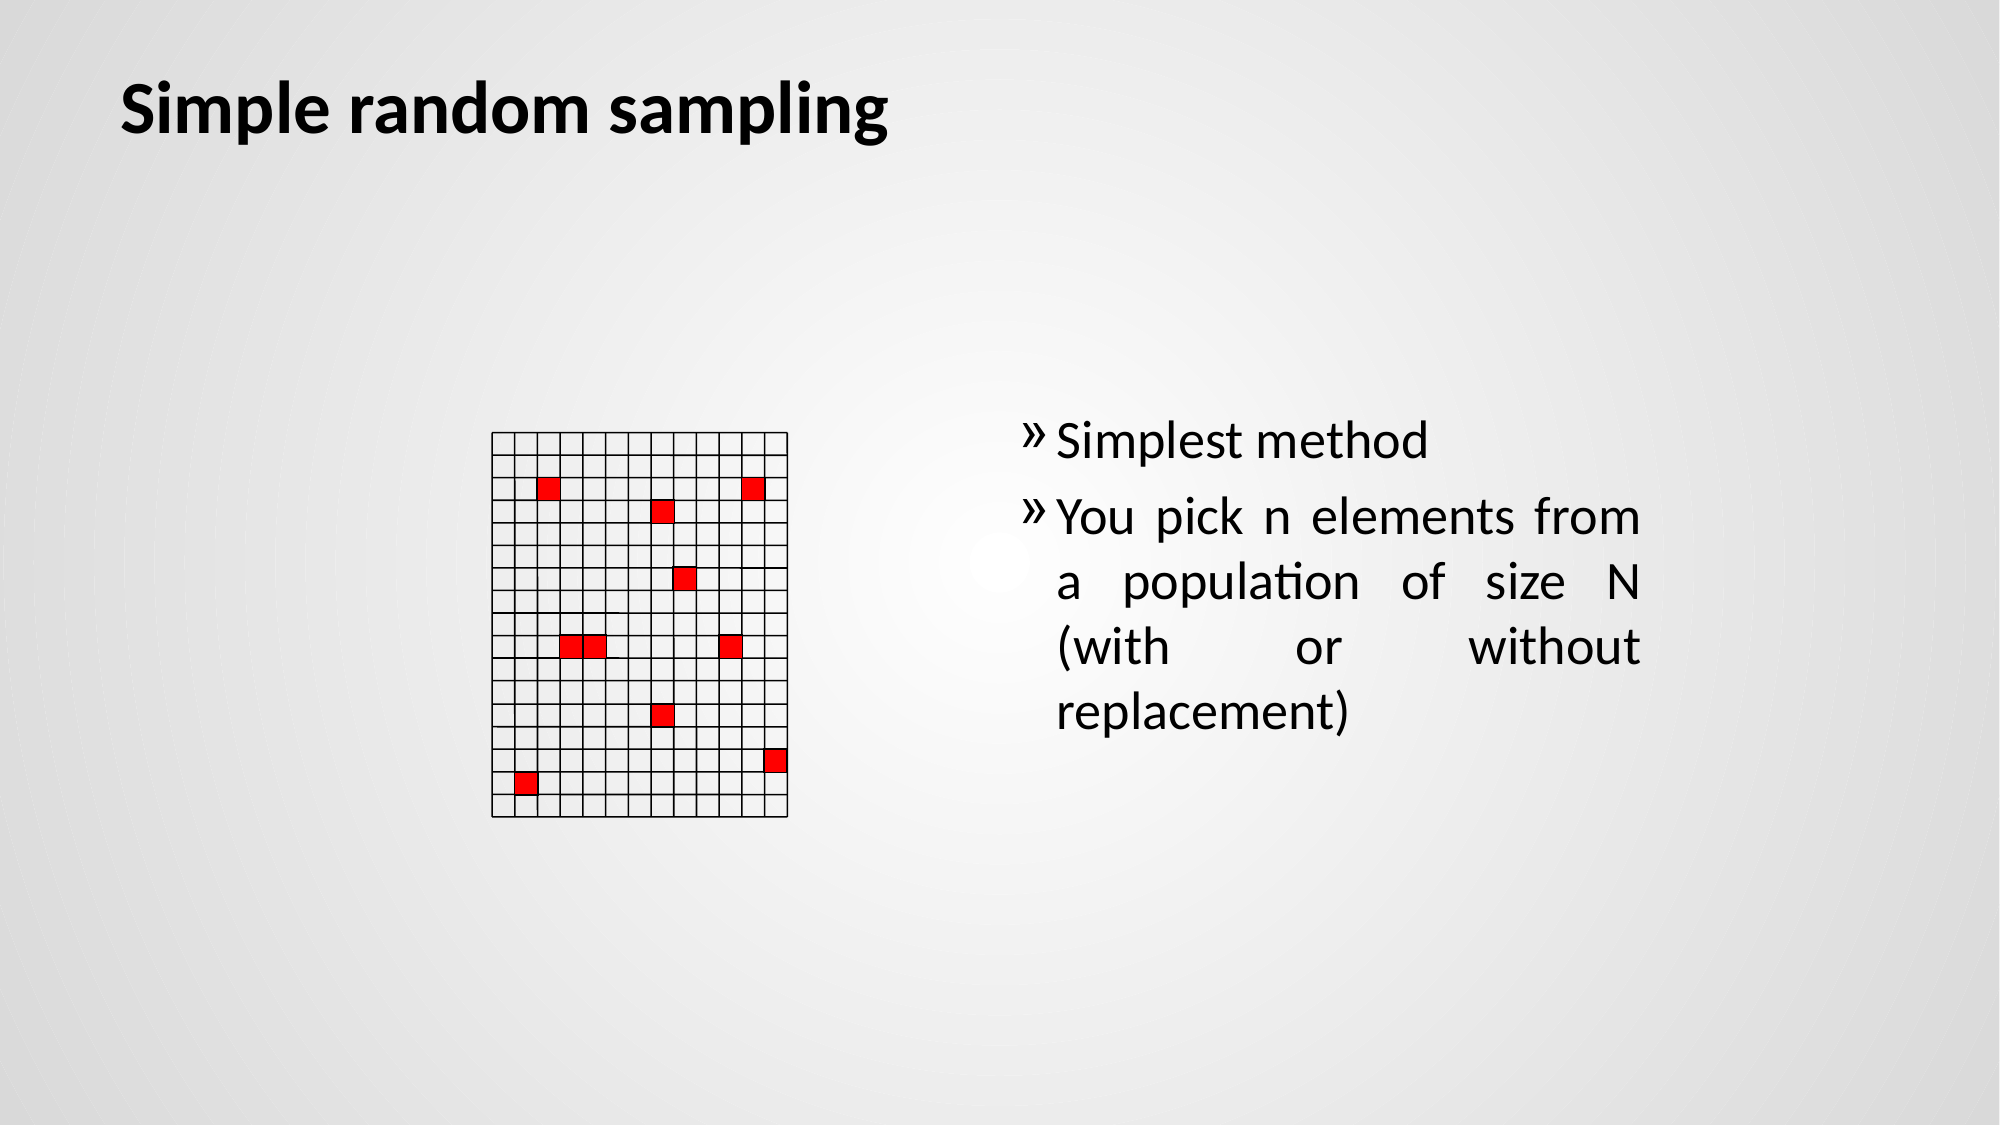

# Simple random sampling
Simplest method
You pick n elements from a population of size N (with or without replacement)